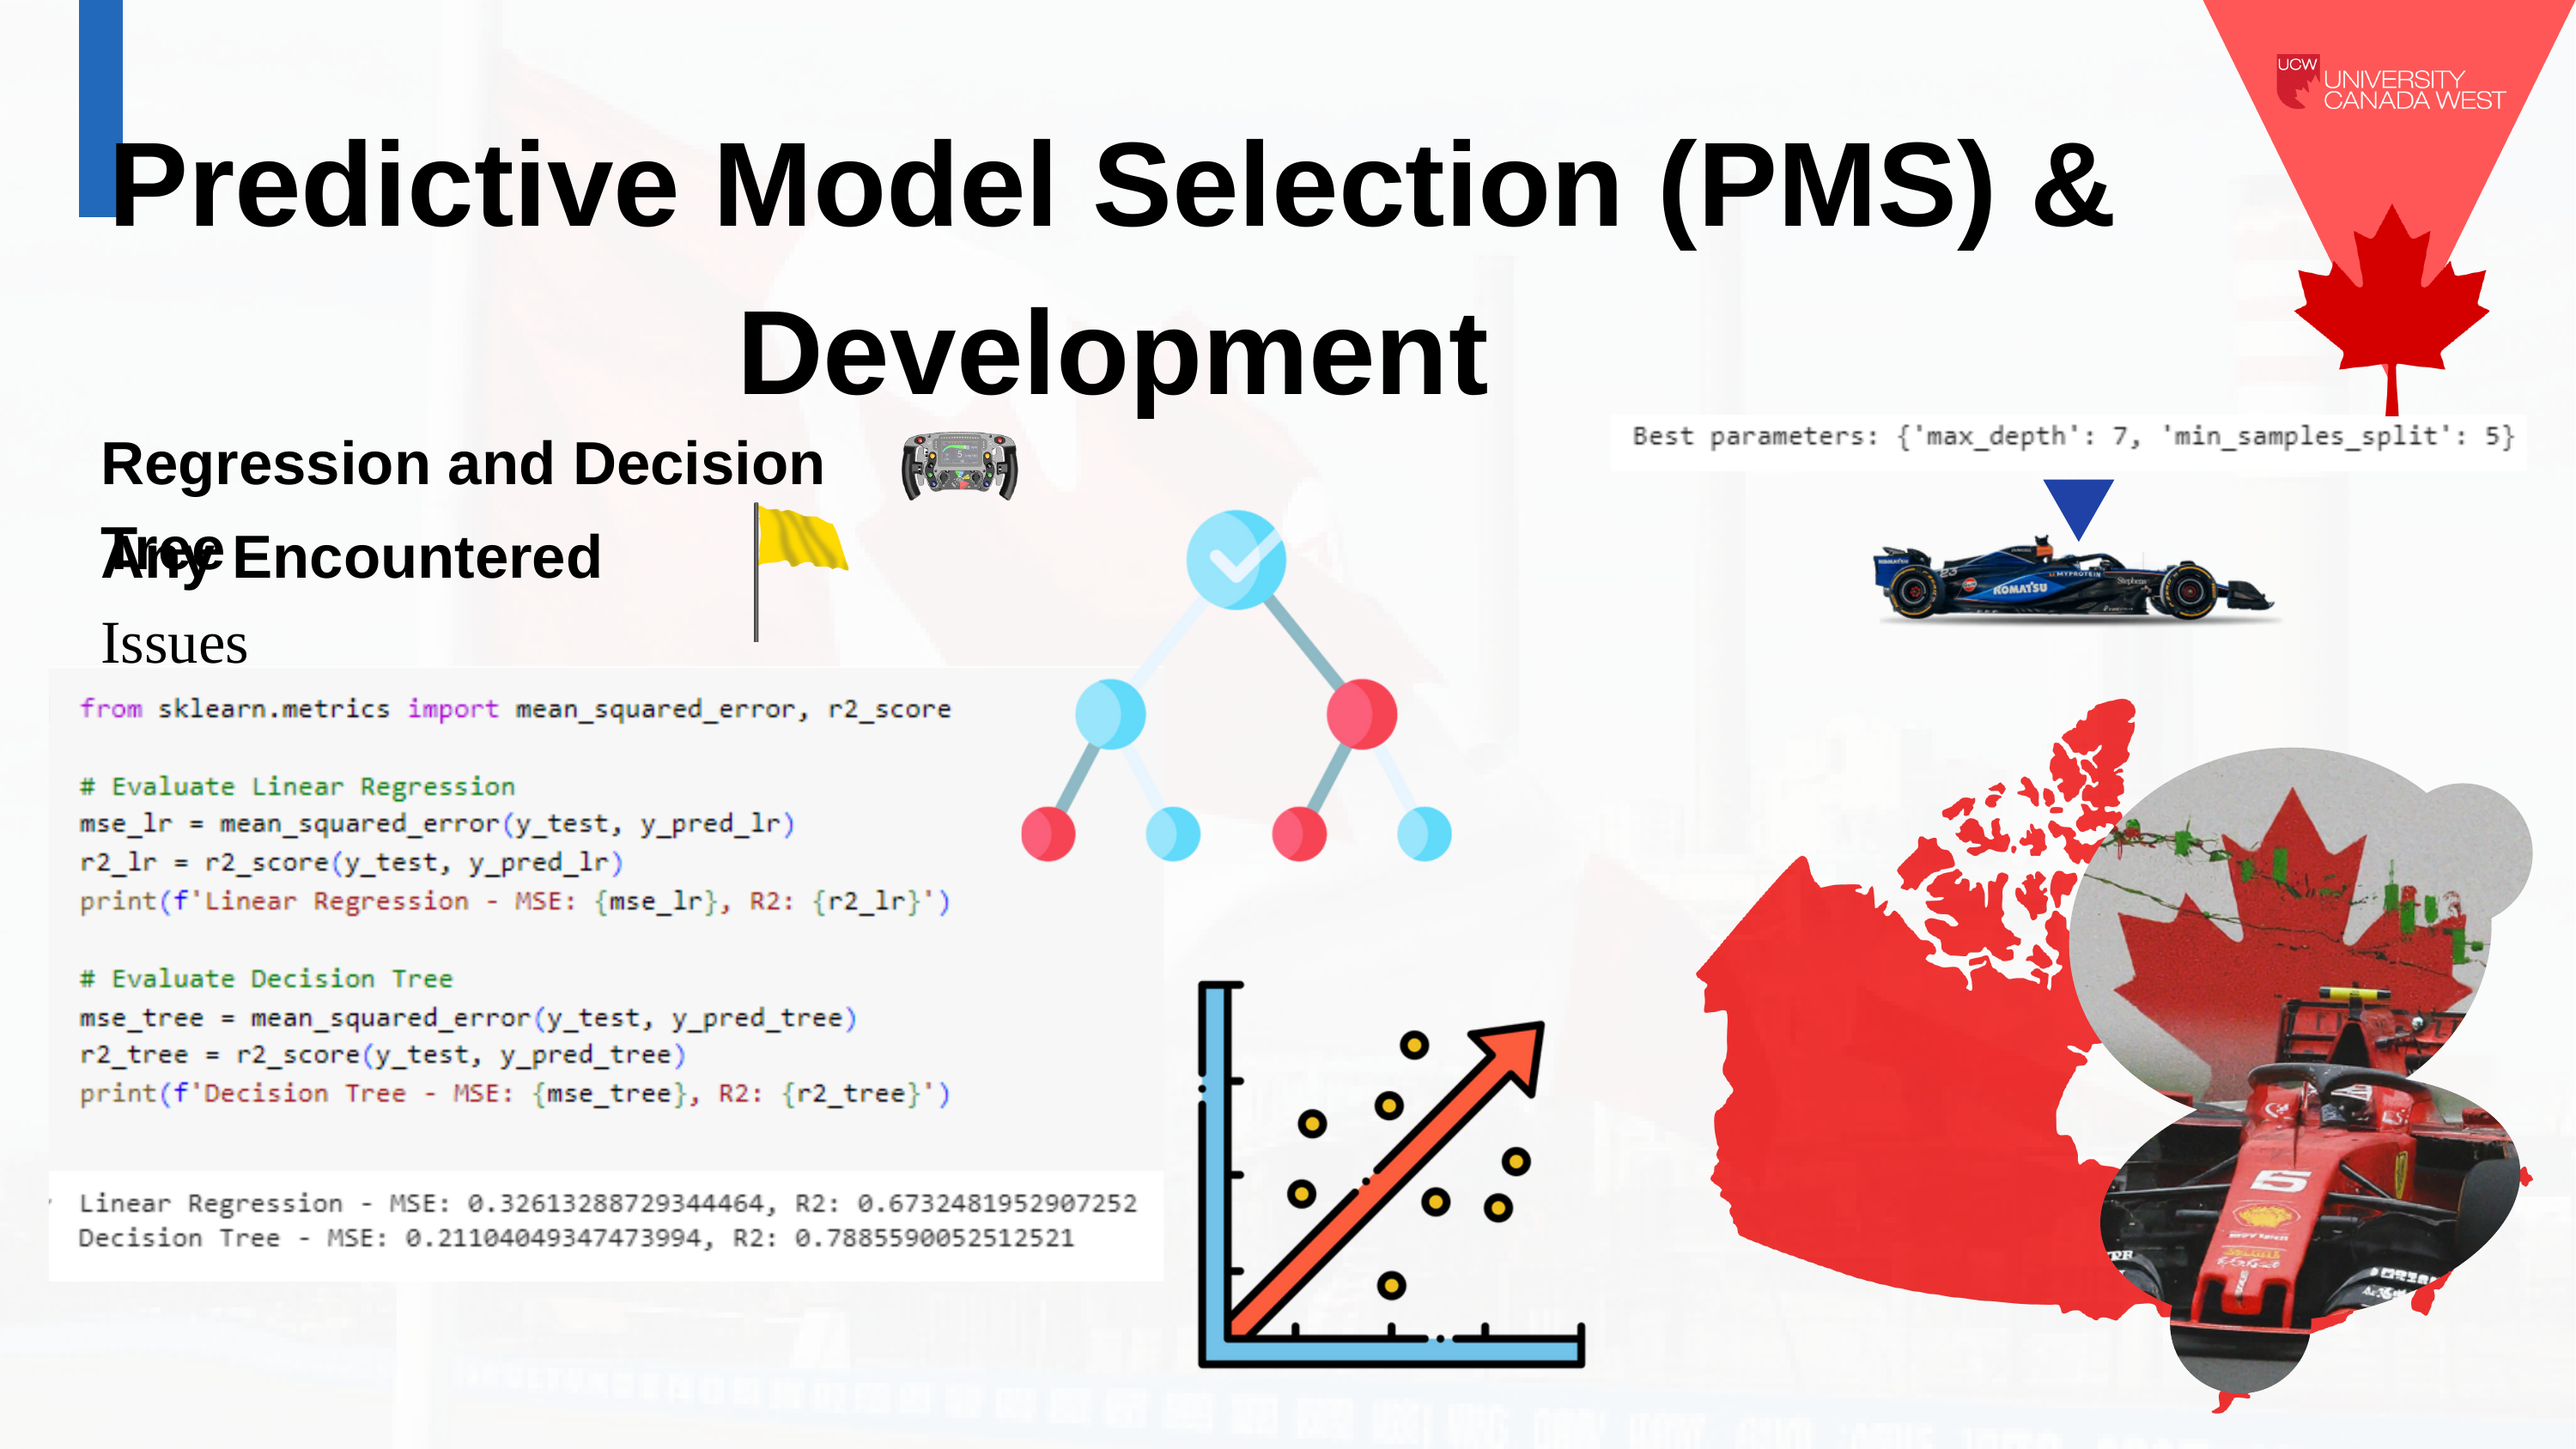

Predictive Model Selection (PMS) &
Development

Regression and Decision Tree

Any Encountered Issues